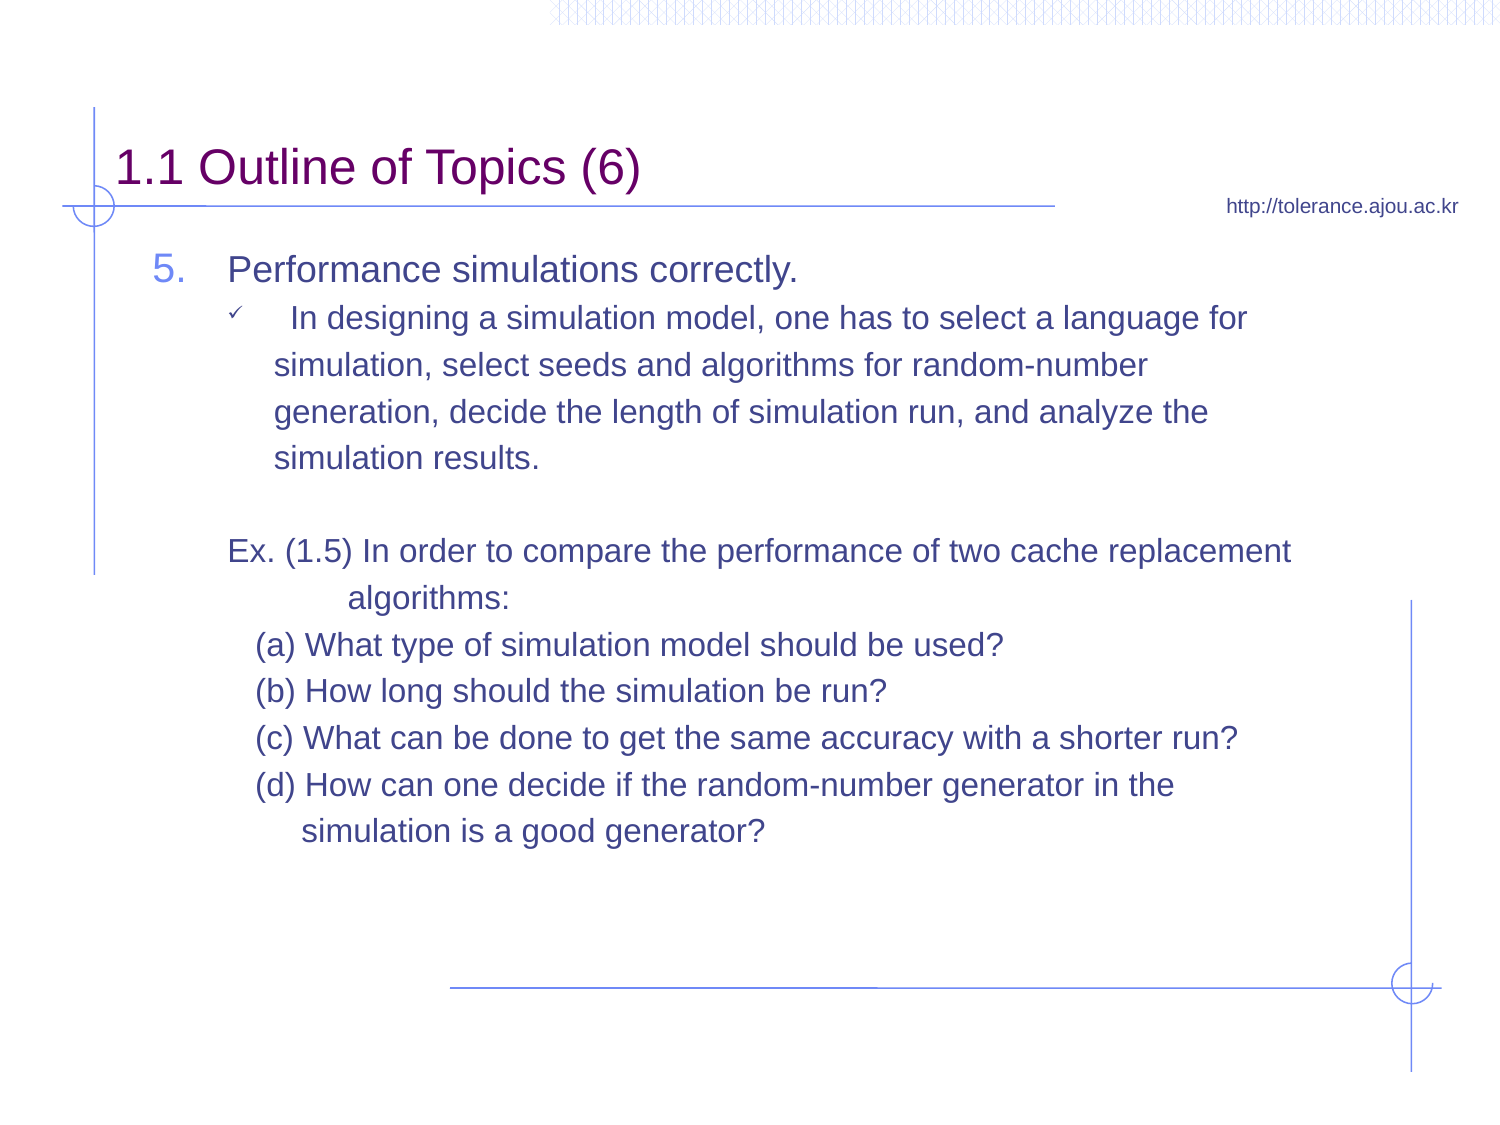

# 1.1 Outline of Topics (6)
Performance simulations correctly.
In designing a simulation model, one has to select a language for
     simulation, select seeds and algorithms for random-number
     generation, decide the length of simulation run, and analyze the
     simulation results.

Ex. (1.5) In order to compare the performance of two cache replacement
             algorithms:
   (a) What type of simulation model should be used?
   (b) How long should the simulation be run?
   (c) What can be done to get the same accuracy with a shorter run?
   (d) How can one decide if the random-number generator in the
        simulation is a good generator?